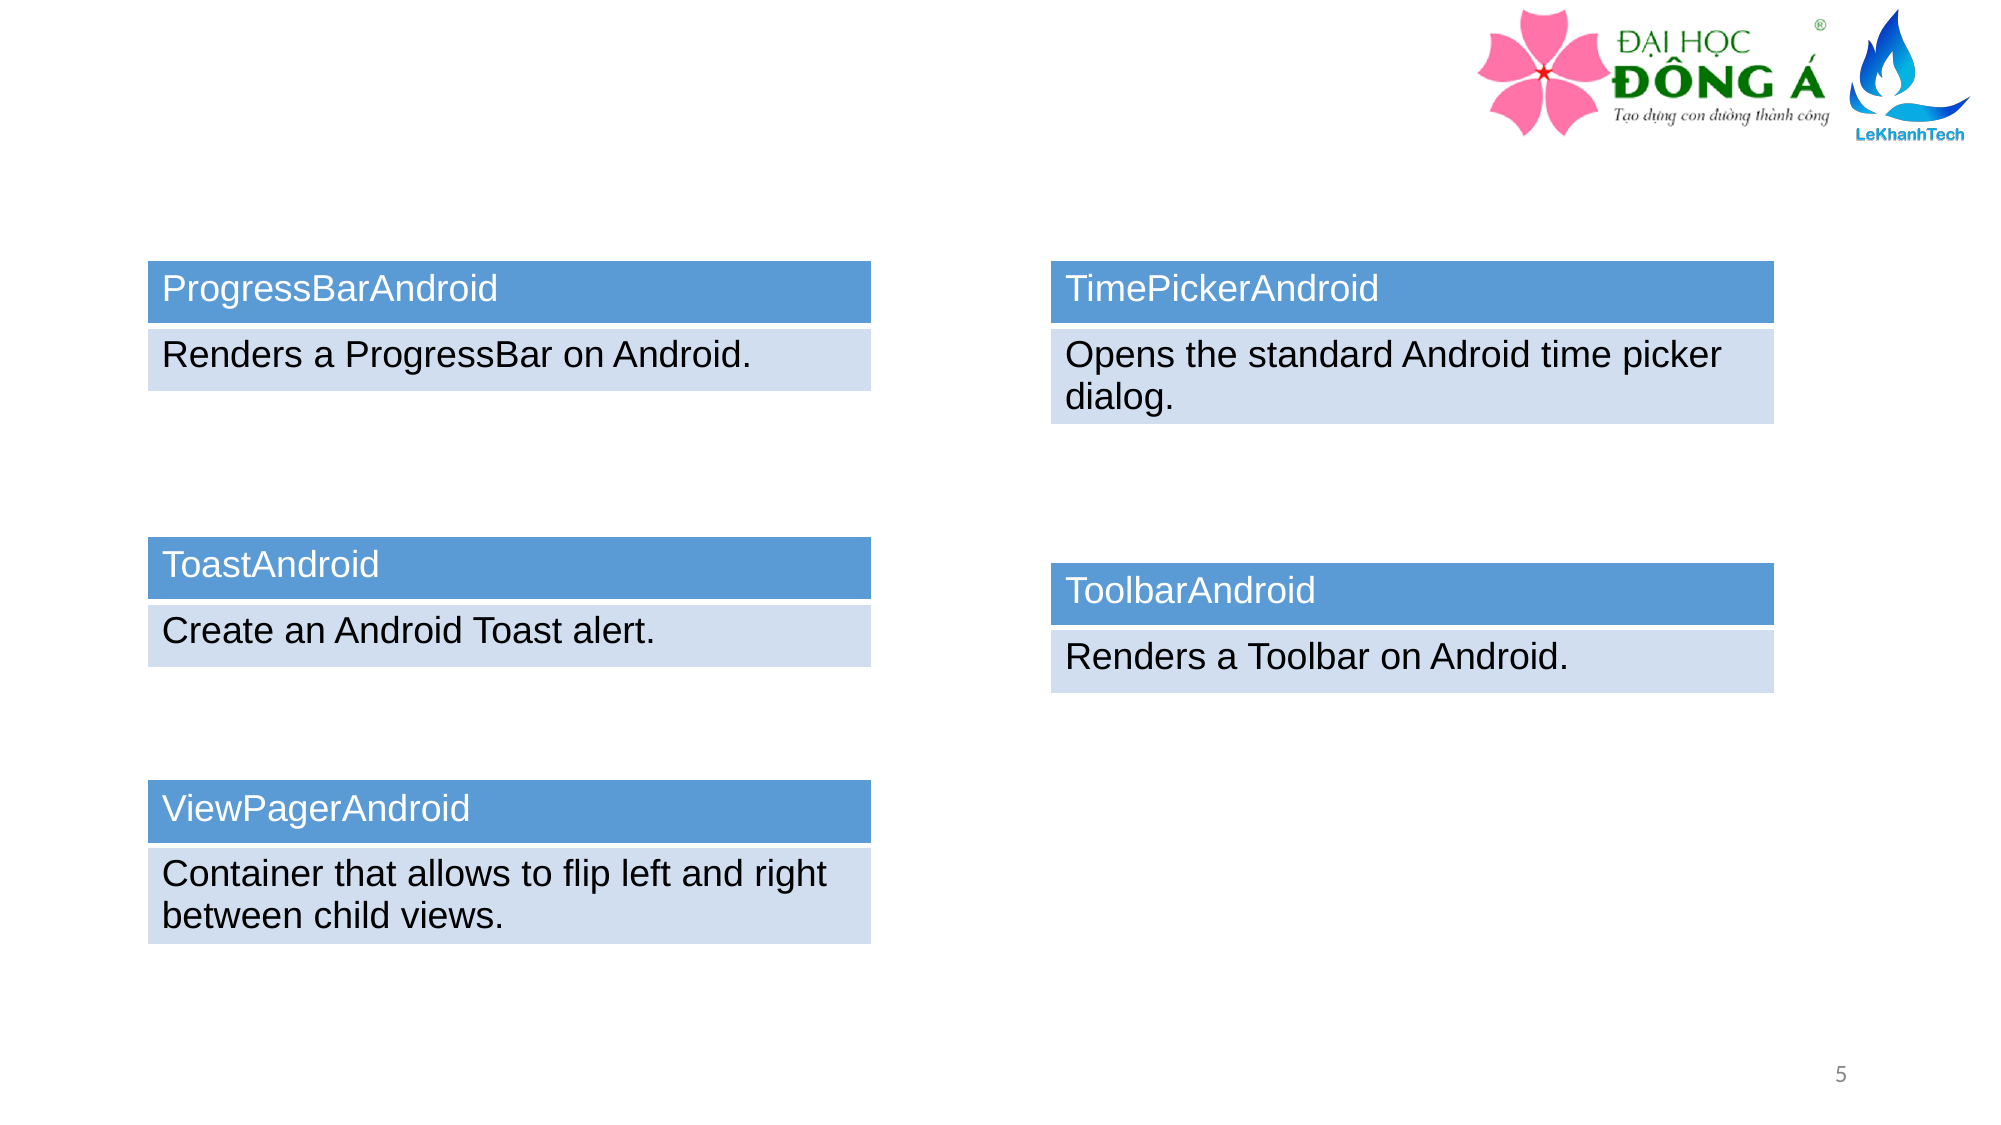

| ProgressBarAndroid |
| --- |
| Renders a ProgressBar on Android. |
| TimePickerAndroid |
| --- |
| Opens the standard Android time picker dialog. |
| ToastAndroid |
| --- |
| Create an Android Toast alert. |
| ToolbarAndroid |
| --- |
| Renders a Toolbar on Android. |
| ViewPagerAndroid |
| --- |
| Container that allows to flip left and right between child views. |
5